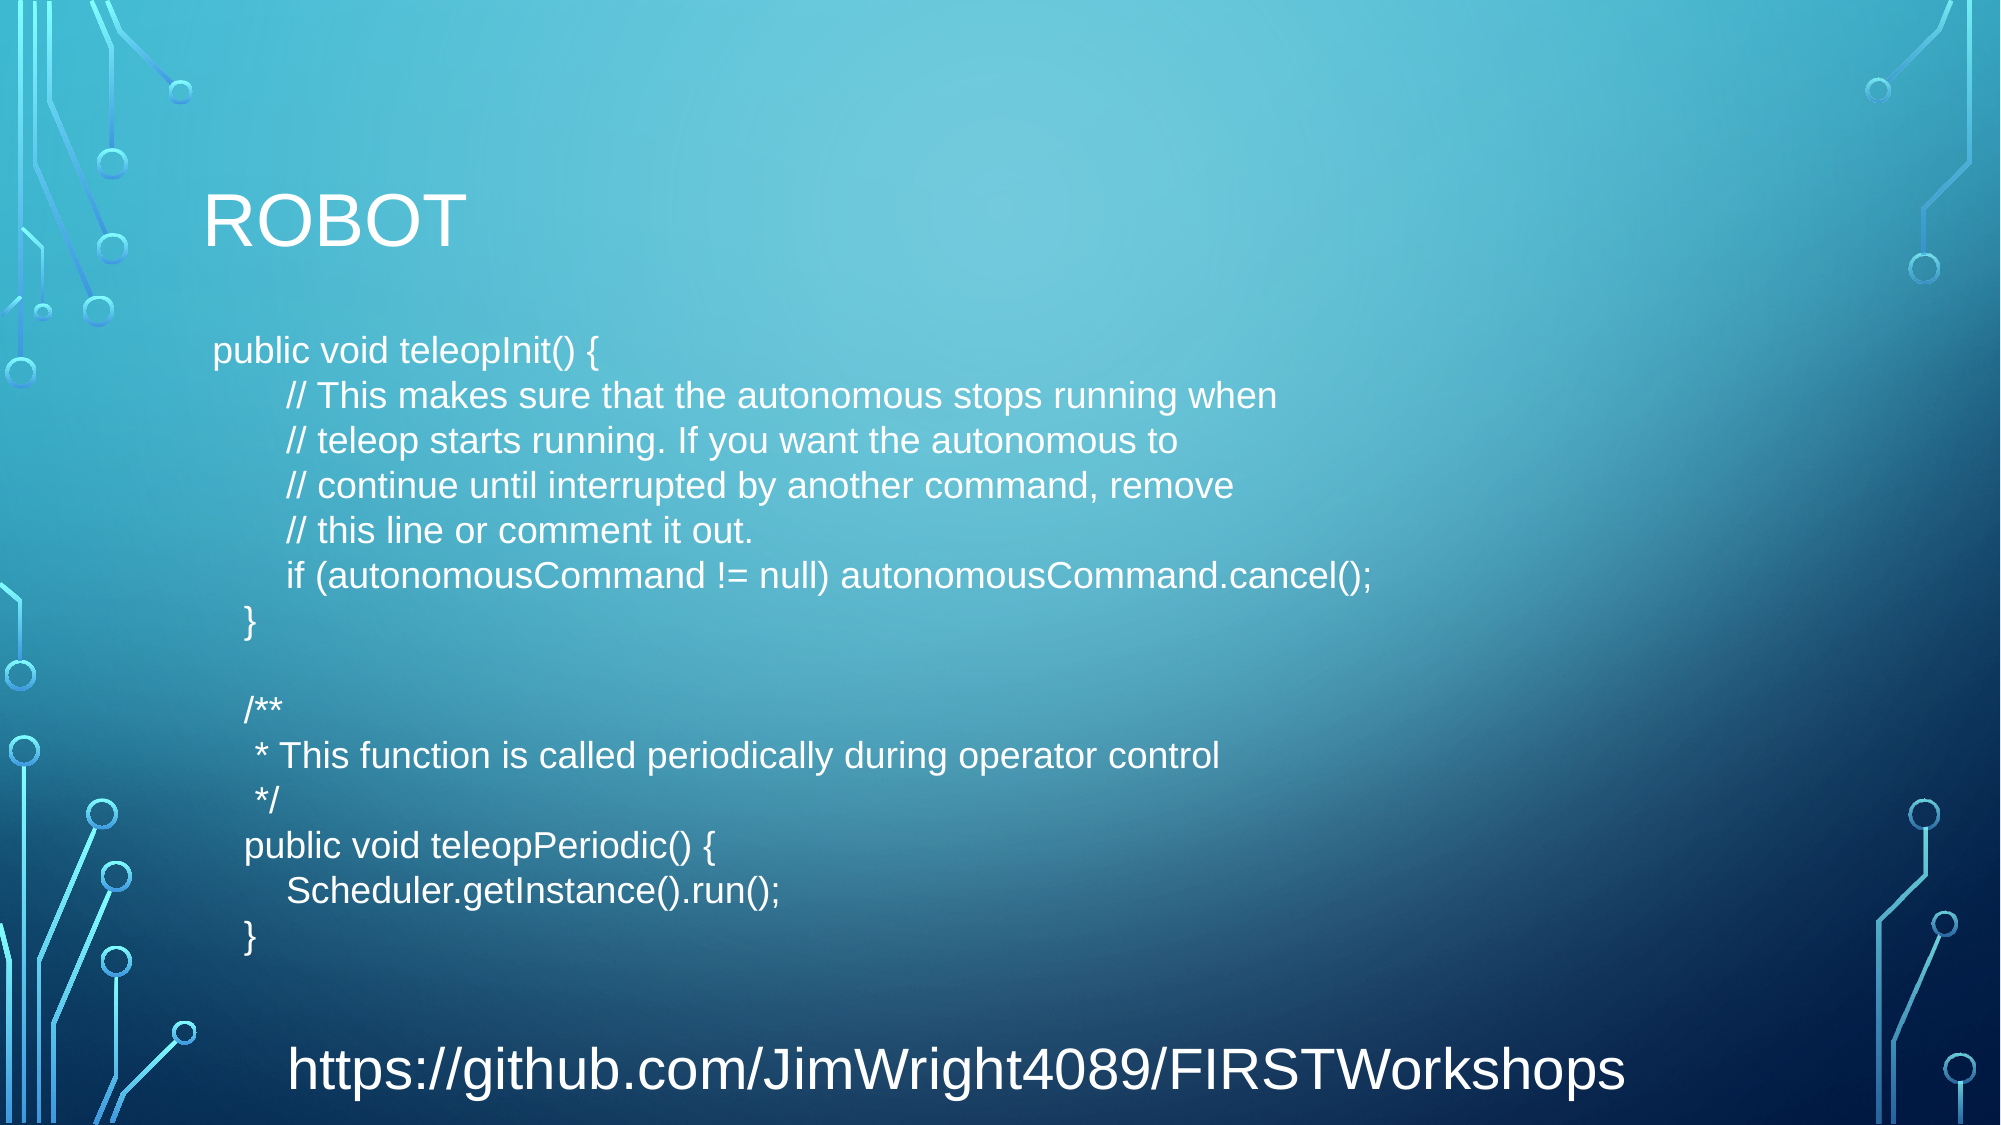

# Robot
 public void teleopInit() {
        // This makes sure that the autonomous stops running when
        // teleop starts running. If you want the autonomous to
        // continue until interrupted by another command, remove
        // this line or comment it out.
        if (autonomousCommand != null) autonomousCommand.cancel();
    }

    /**
     * This function is called periodically during operator control
     */
    public void teleopPeriodic() {
        Scheduler.getInstance().run();
    }
https://github.com/JimWright4089/FIRSTWorkshops